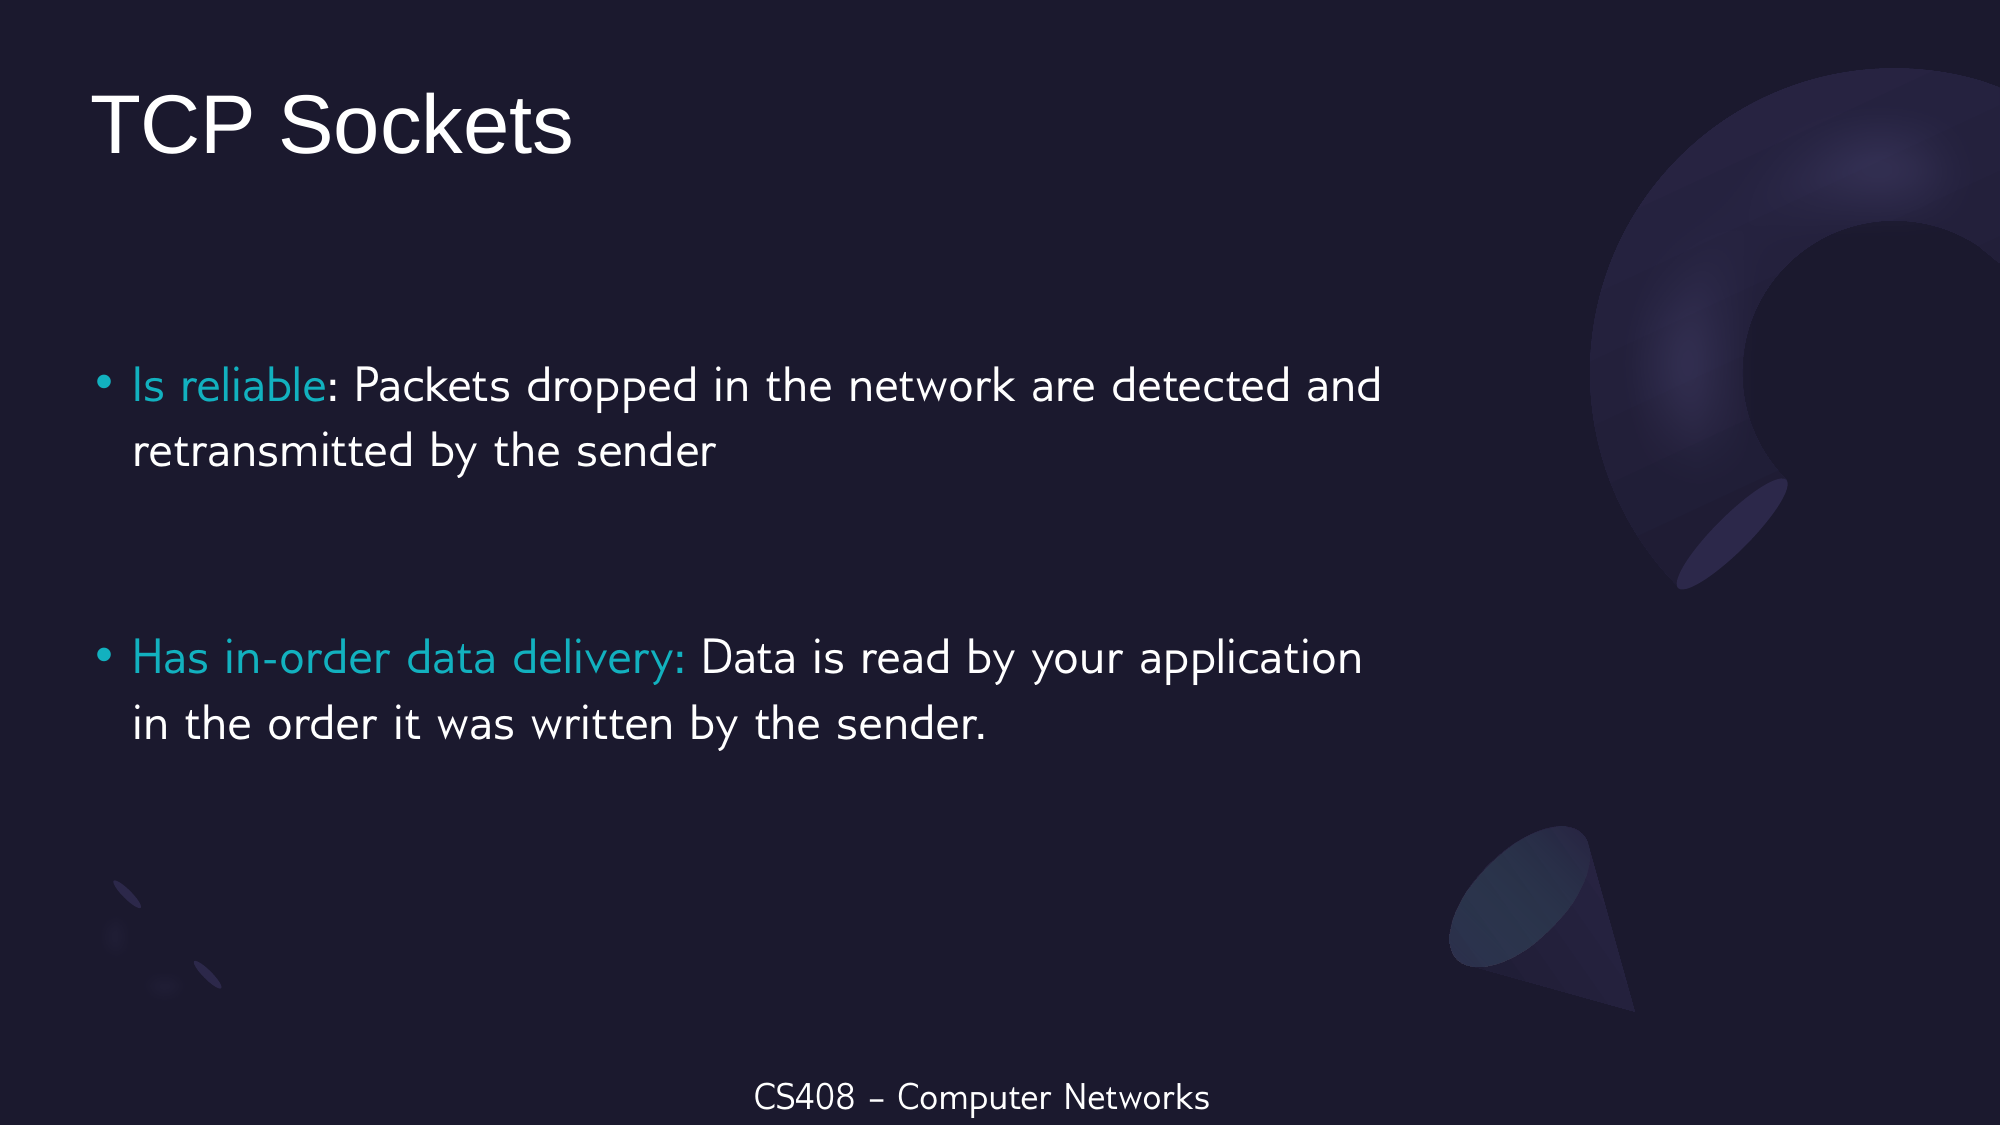

# TCP Sockets
Is reliable: Packets dropped in the network are detected and retransmitted by the sender

Has in-order data delivery: Data is read by your application in the order it was written by the sender.
CS408 – Computer Networks